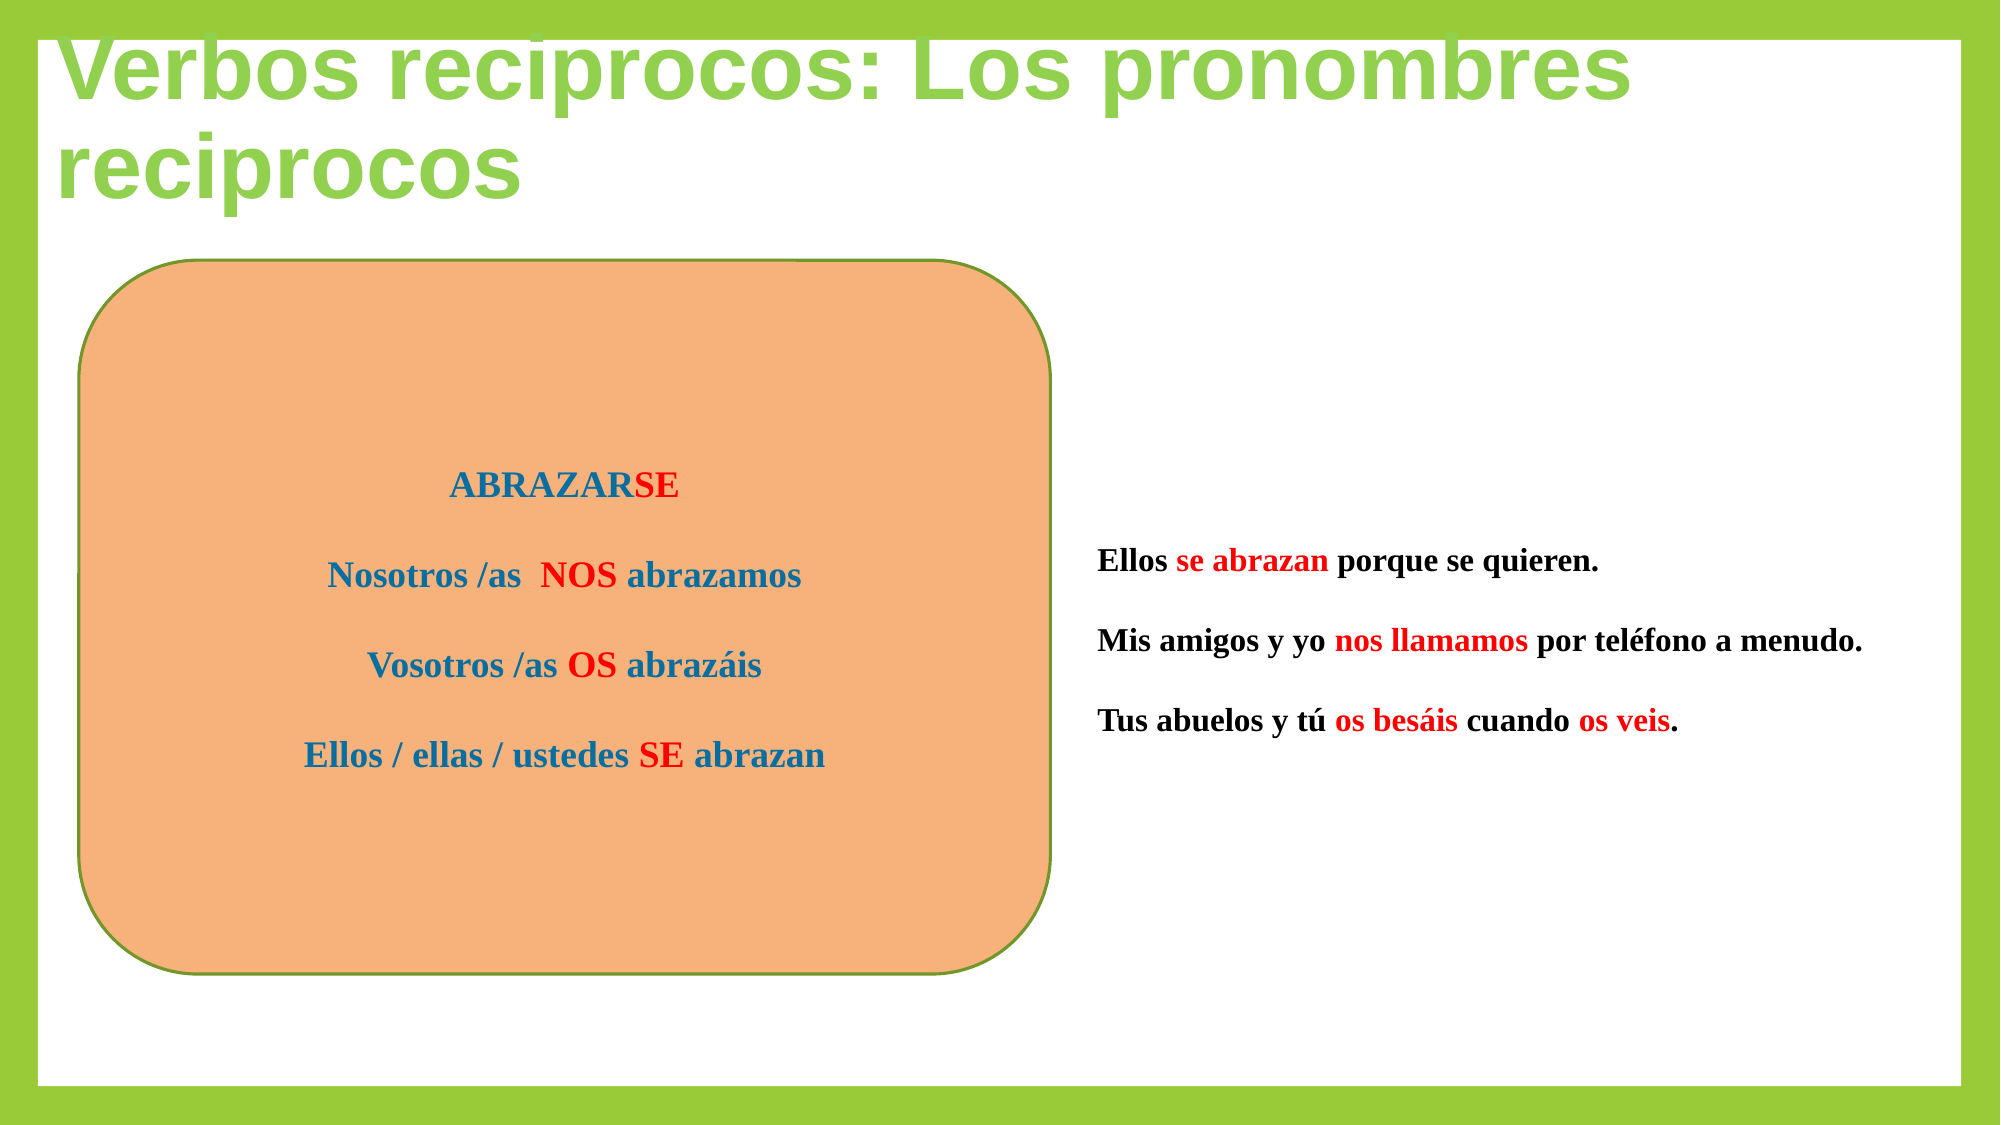

# Verbos reciprocos: Los pronombres reciprocos
ABRAZARSE

Nosotros /as  NOS abrazamos

Vosotros /as OS abrazáis

Ellos / ellas / ustedes SE abrazan

Ellos se abrazan porque se quieren.

Mis amigos y yo nos llamamos por teléfono a menudo.

Tus abuelos y tú os besáis cuando os veis.